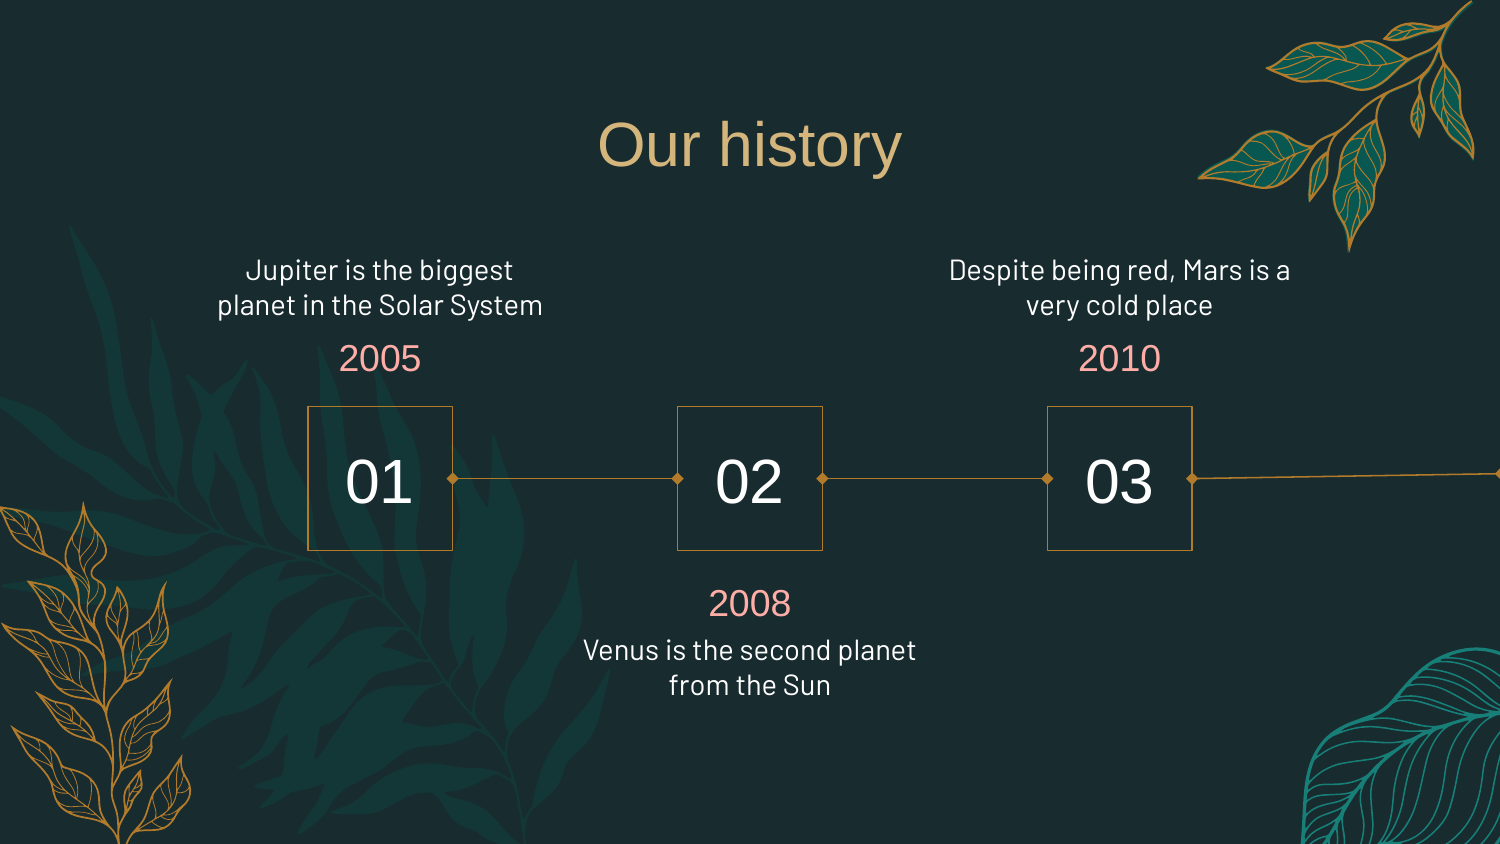

# Our history
Jupiter is the biggest planet in the Solar System
Despite being red, Mars is a very cold place
2005
2010
01
02
03
2008
Venus is the second planet from the Sun